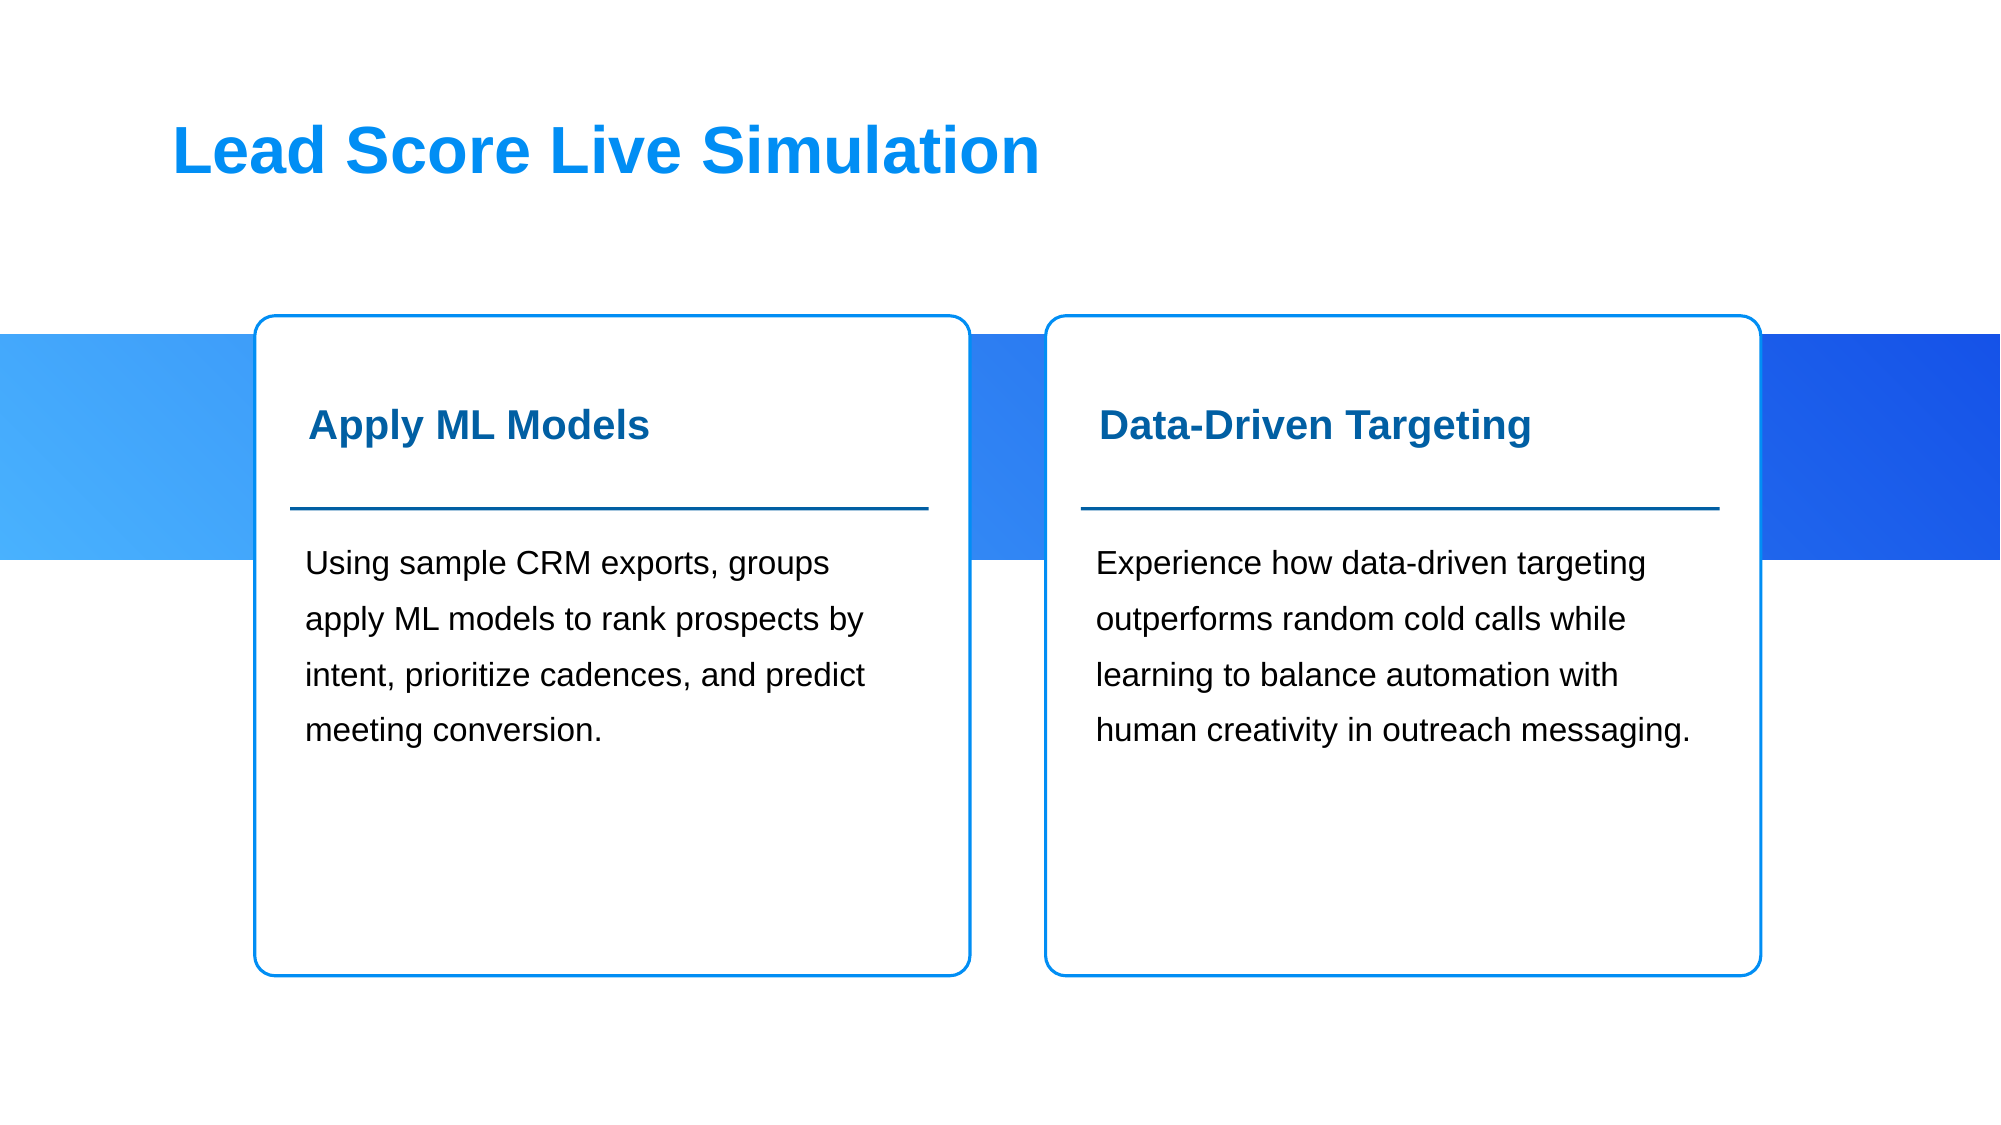

Lead Score Live Simulation

Apply ML Models
Data-Driven Targeting

Using sample CRM exports, groups apply ML models to rank prospects by intent, prioritize cadences, and predict meeting conversion.
Experience how data-driven targeting outperforms random cold calls while learning to balance automation with human creativity in outreach messaging.